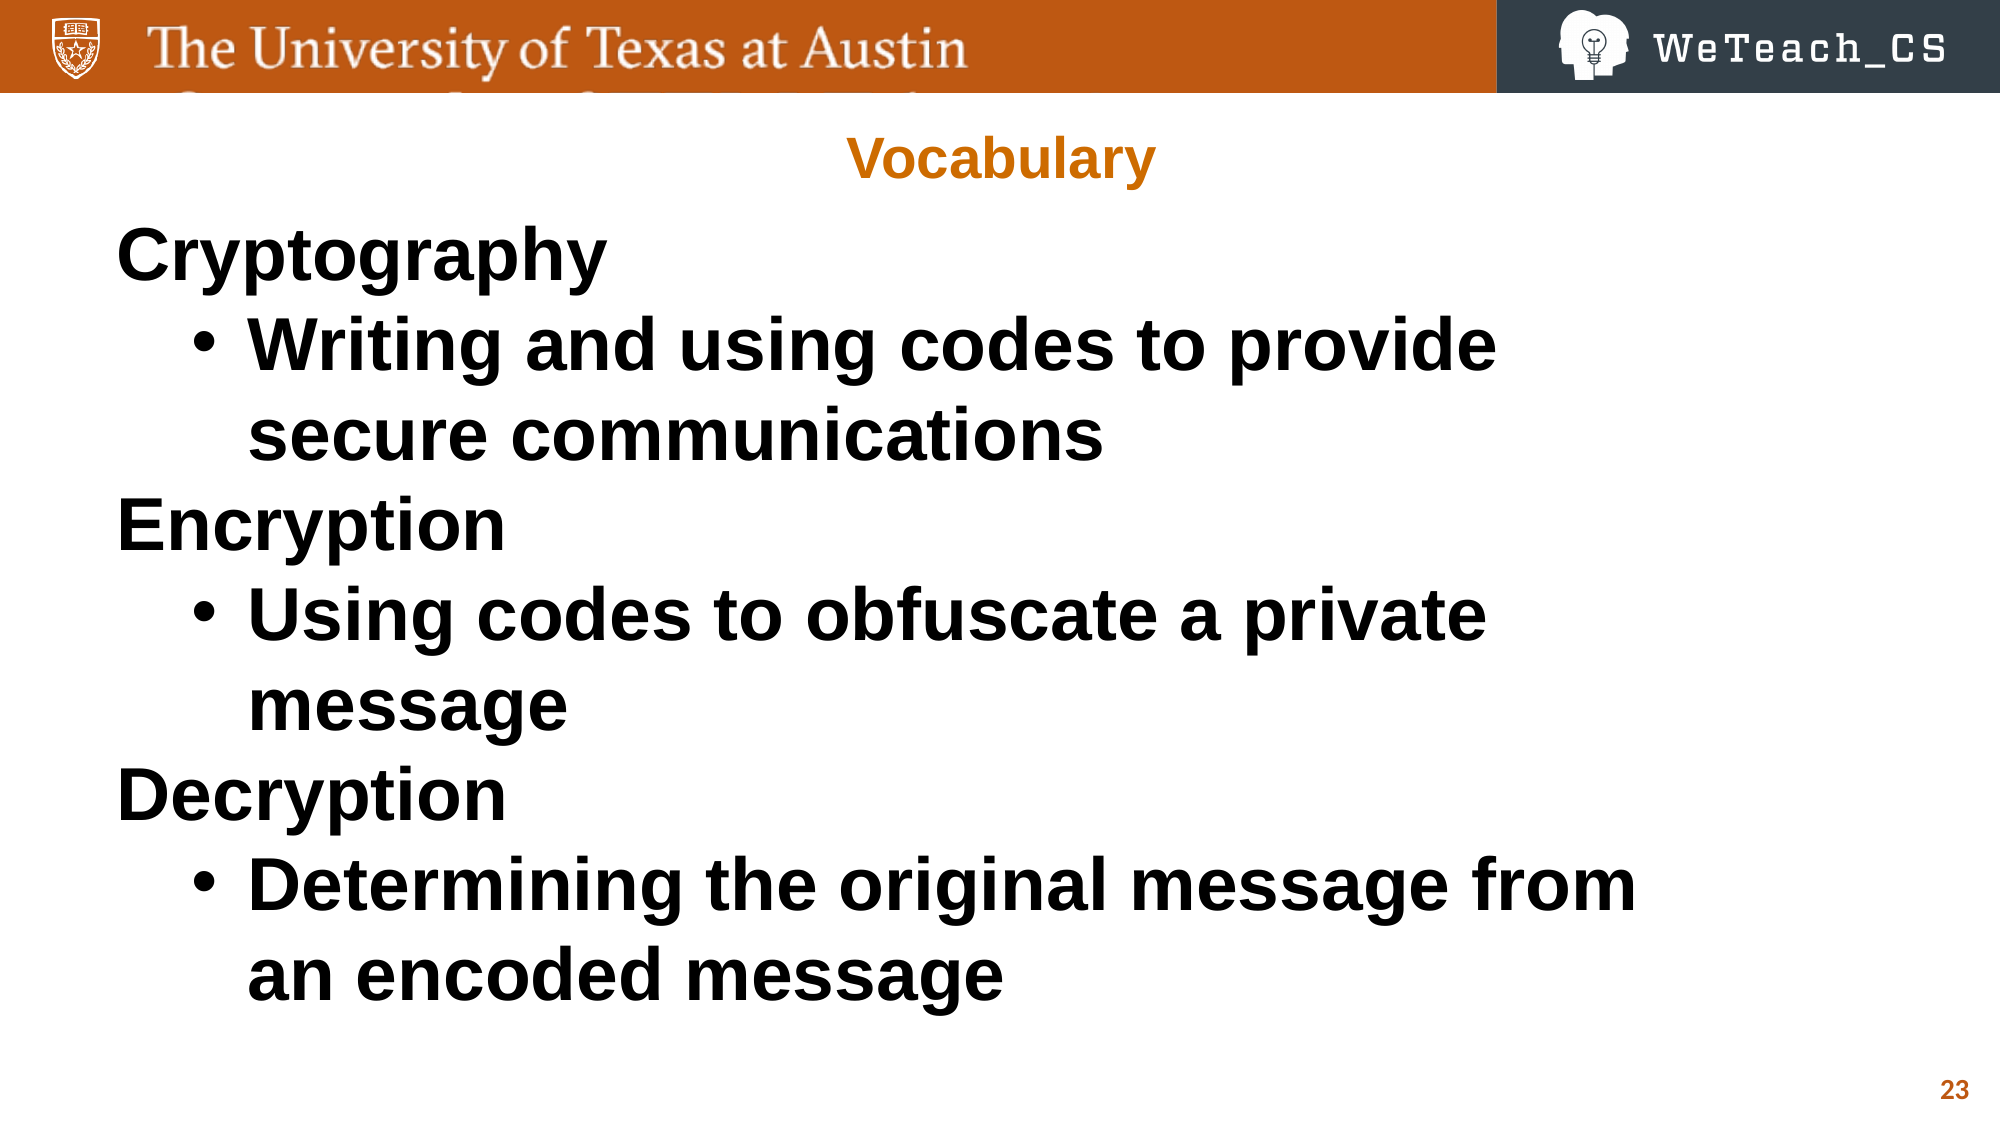

Vocabulary
Cryptography
Writing and using codes to provide secure communications
Encryption
Using codes to obfuscate a private message
Decryption
Determining the original message from an encoded message